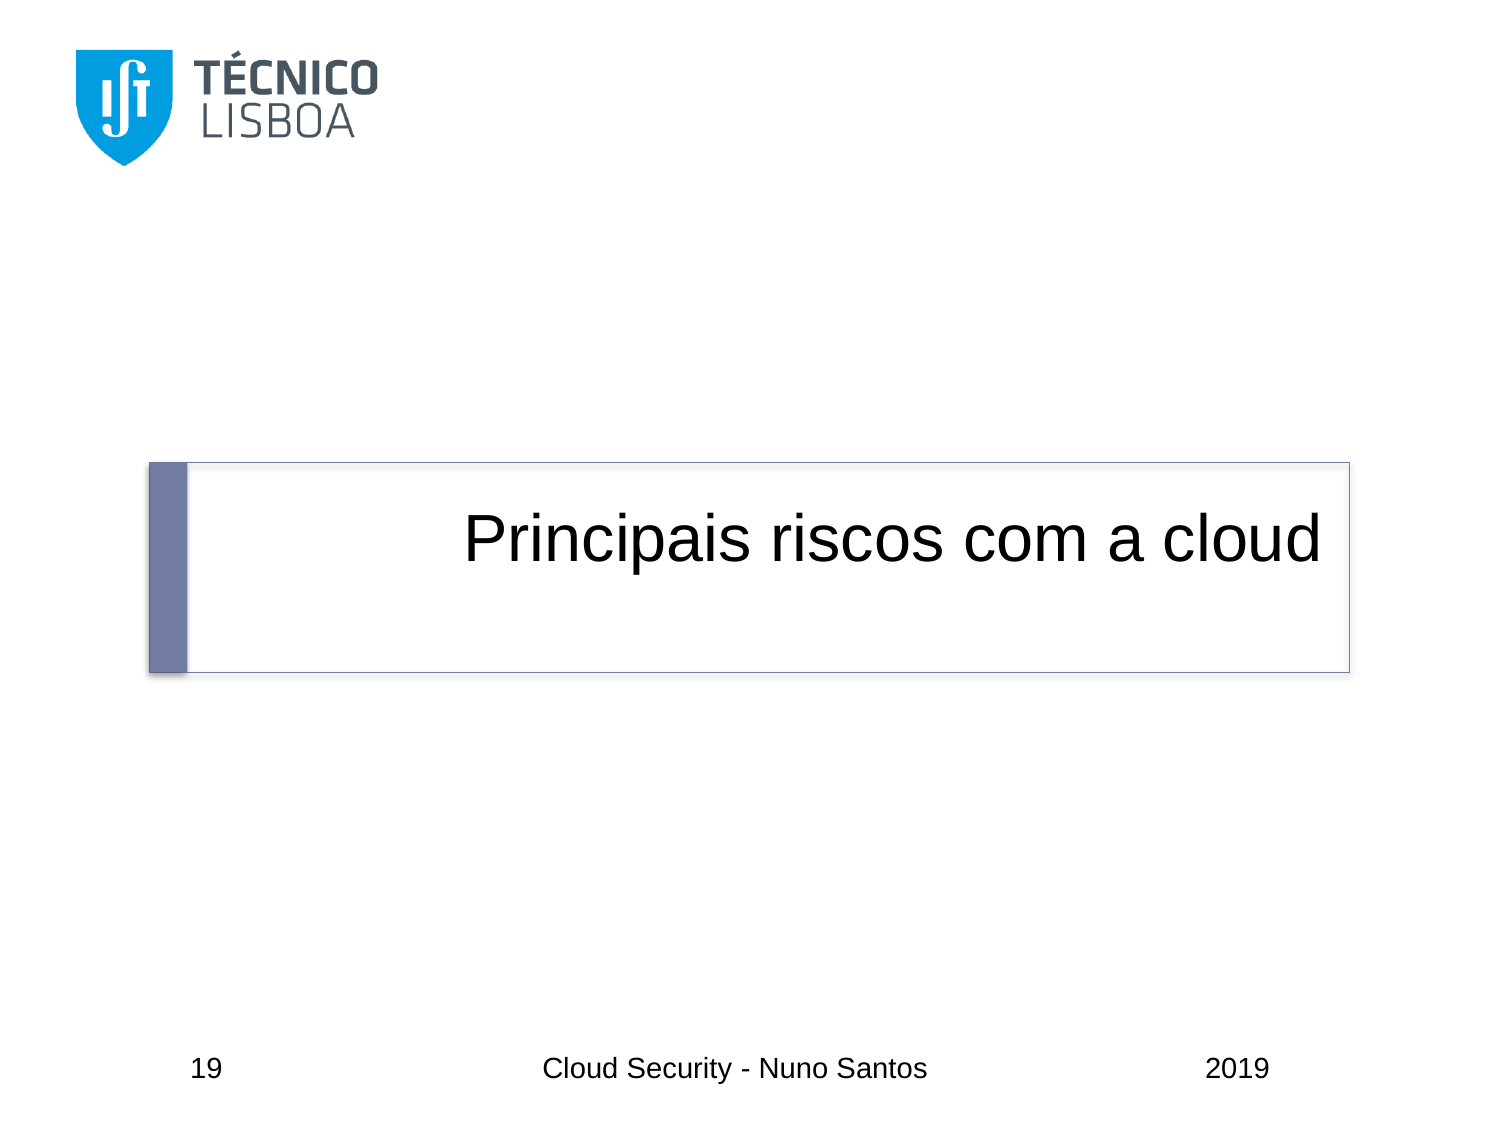

# Principais riscos com a cloud
19
Cloud Security - Nuno Santos
2019